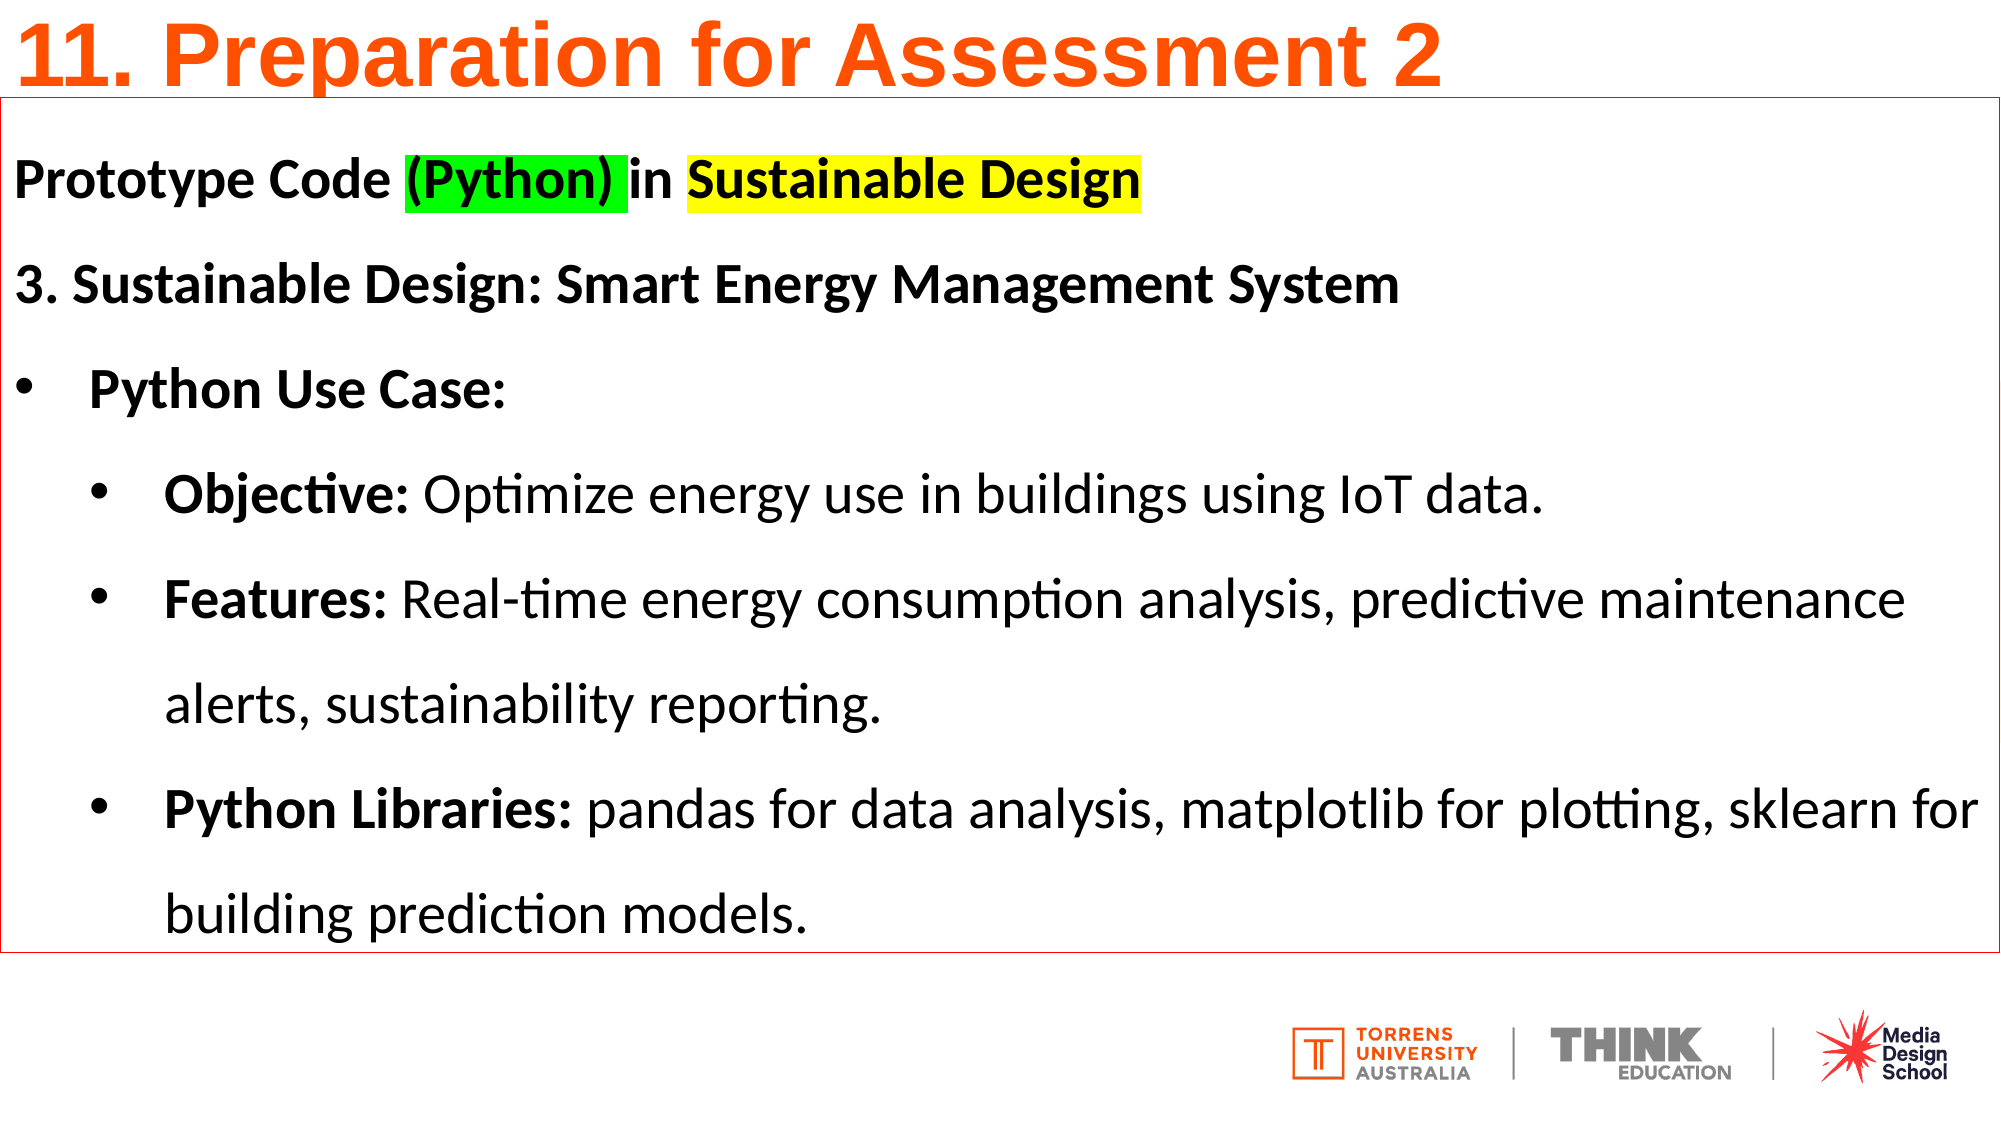

# 11. Preparation for Assessment 2
Prototype Code (Python) in Sustainable Design
3. Sustainable Design: Smart Energy Management System
Python Use Case:
Objective: Optimize energy use in buildings using IoT data.
Features: Real-time energy consumption analysis, predictive maintenance alerts, sustainability reporting.
Python Libraries: pandas for data analysis, matplotlib for plotting, sklearn for building prediction models.